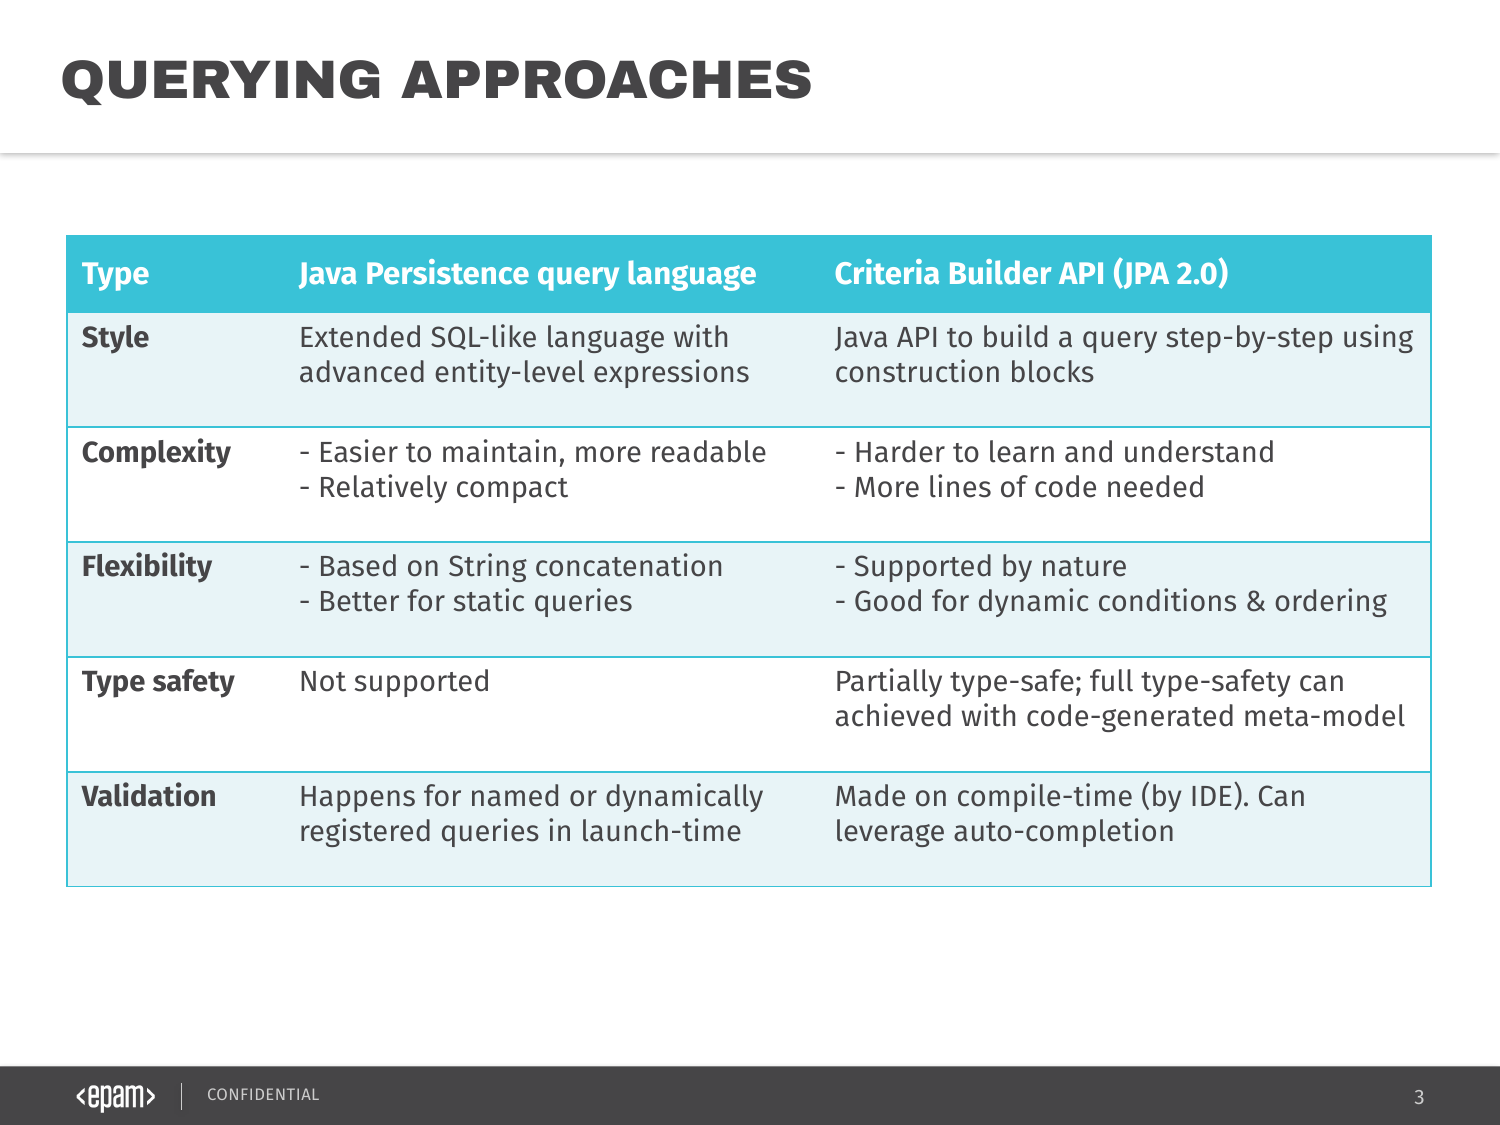

QUERYING APPROACHES
| Type | Java Persistence query language | Criteria Builder API (JPA 2.0) |
| --- | --- | --- |
| Style | Extended SQL-like language with advanced entity-level expressions | Java API to build a query step-by-step using construction blocks |
| Complexity | - Easier to maintain, more readable - Relatively compact | - Harder to learn and understand - More lines of code needed |
| Flexibility | - Based on String concatenation - Better for static queries | - Supported by nature - Good for dynamic conditions & ordering |
| Type safety | Not supported | Partially type-safe; full type-safety can achieved with code-generated meta-model |
| Validation | Happens for named or dynamically registered queries in launch-time | Made on compile-time (by IDE). Can leverage auto-completion |